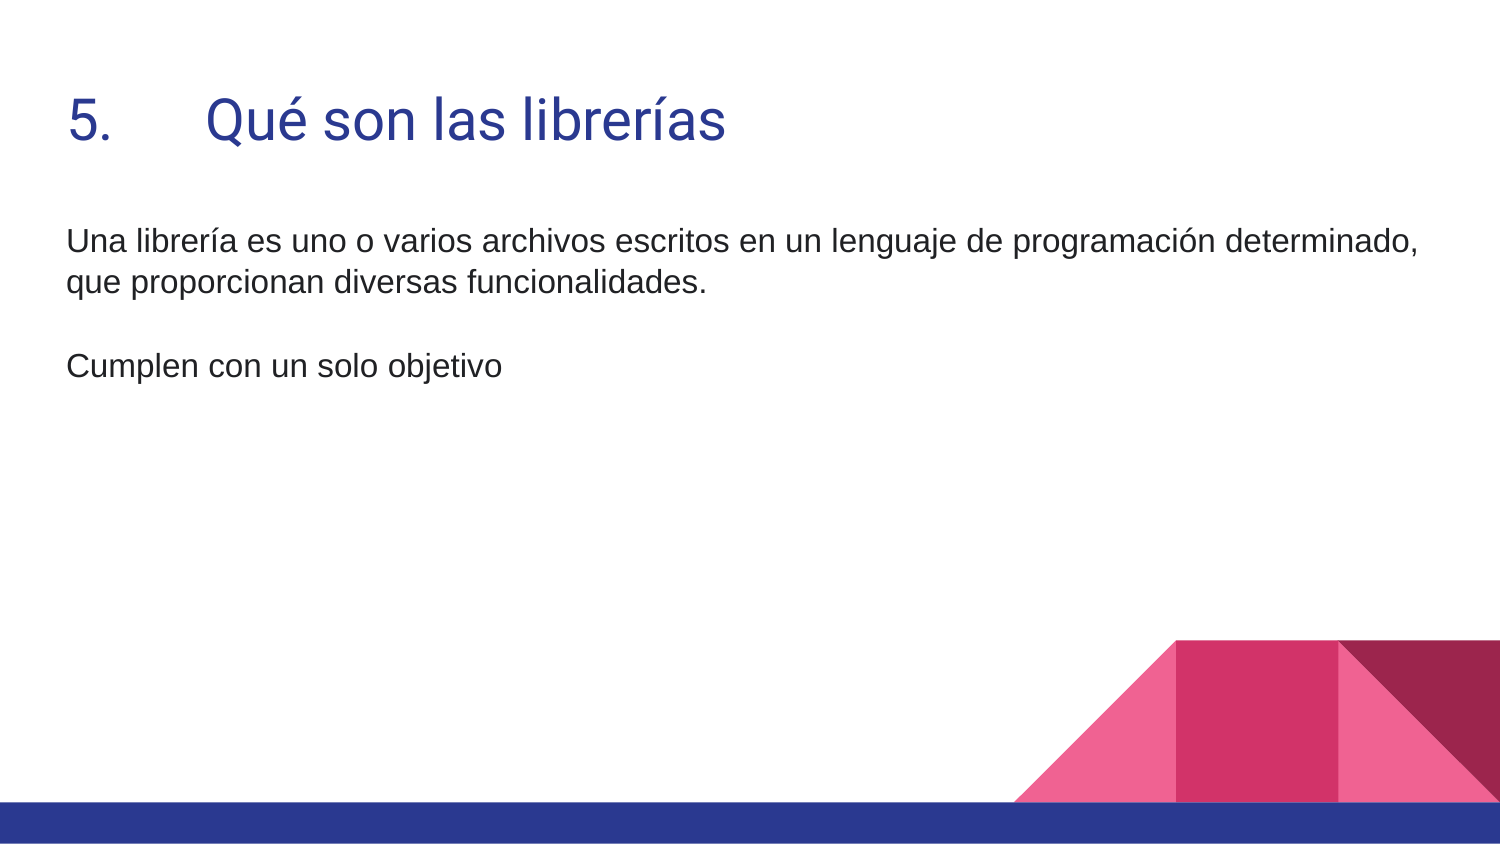

# 5.	Qué son las librerías
Una librería es uno o varios archivos escritos en un lenguaje de programación determinado, que proporcionan diversas funcionalidades.

Cumplen con un solo objetivo